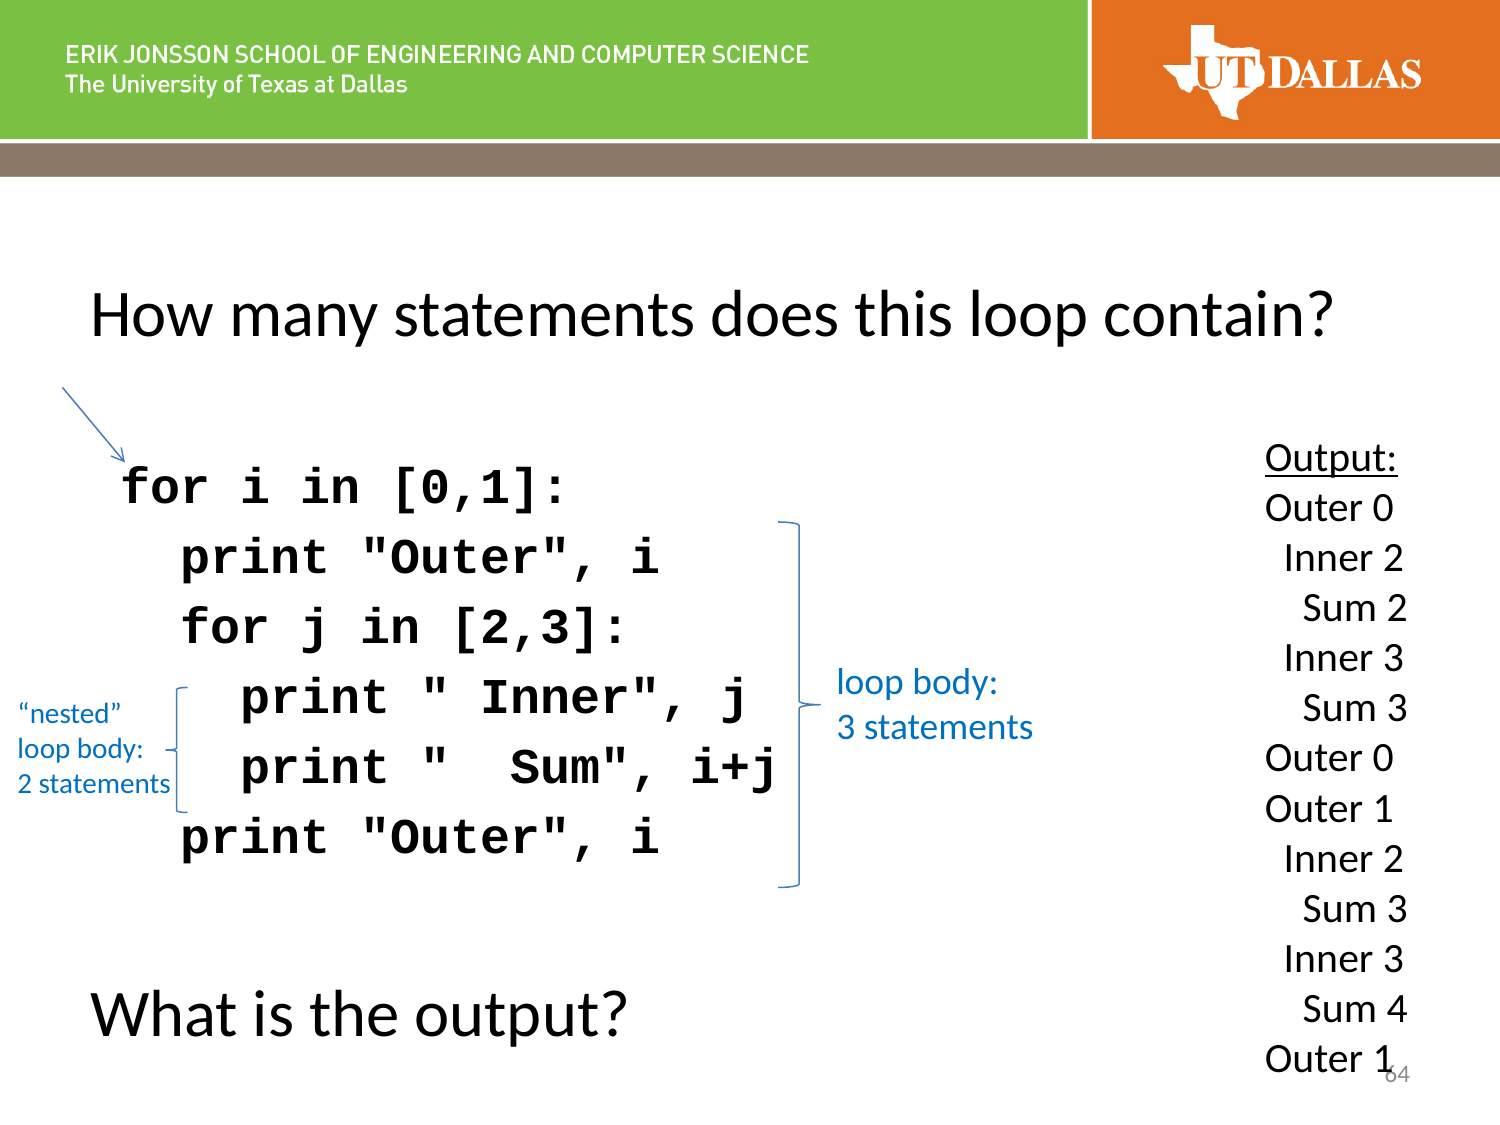

#
How many statements does this loop contain?

 for i in [0,1]:
   print "Outer", i
   for j in [2,3]:
     print " Inner", j
     print "  Sum", i+j
   print "Outer", i

What is the output?
Output:
Outer 0
  Inner 2
    Sum 2
  Inner 3
    Sum 3
Outer 0
Outer 1
  Inner 2
    Sum 3
  Inner 3
    Sum 4
Outer 1

loop body:
3 statements
“nested”
loop body:
2 statements

64